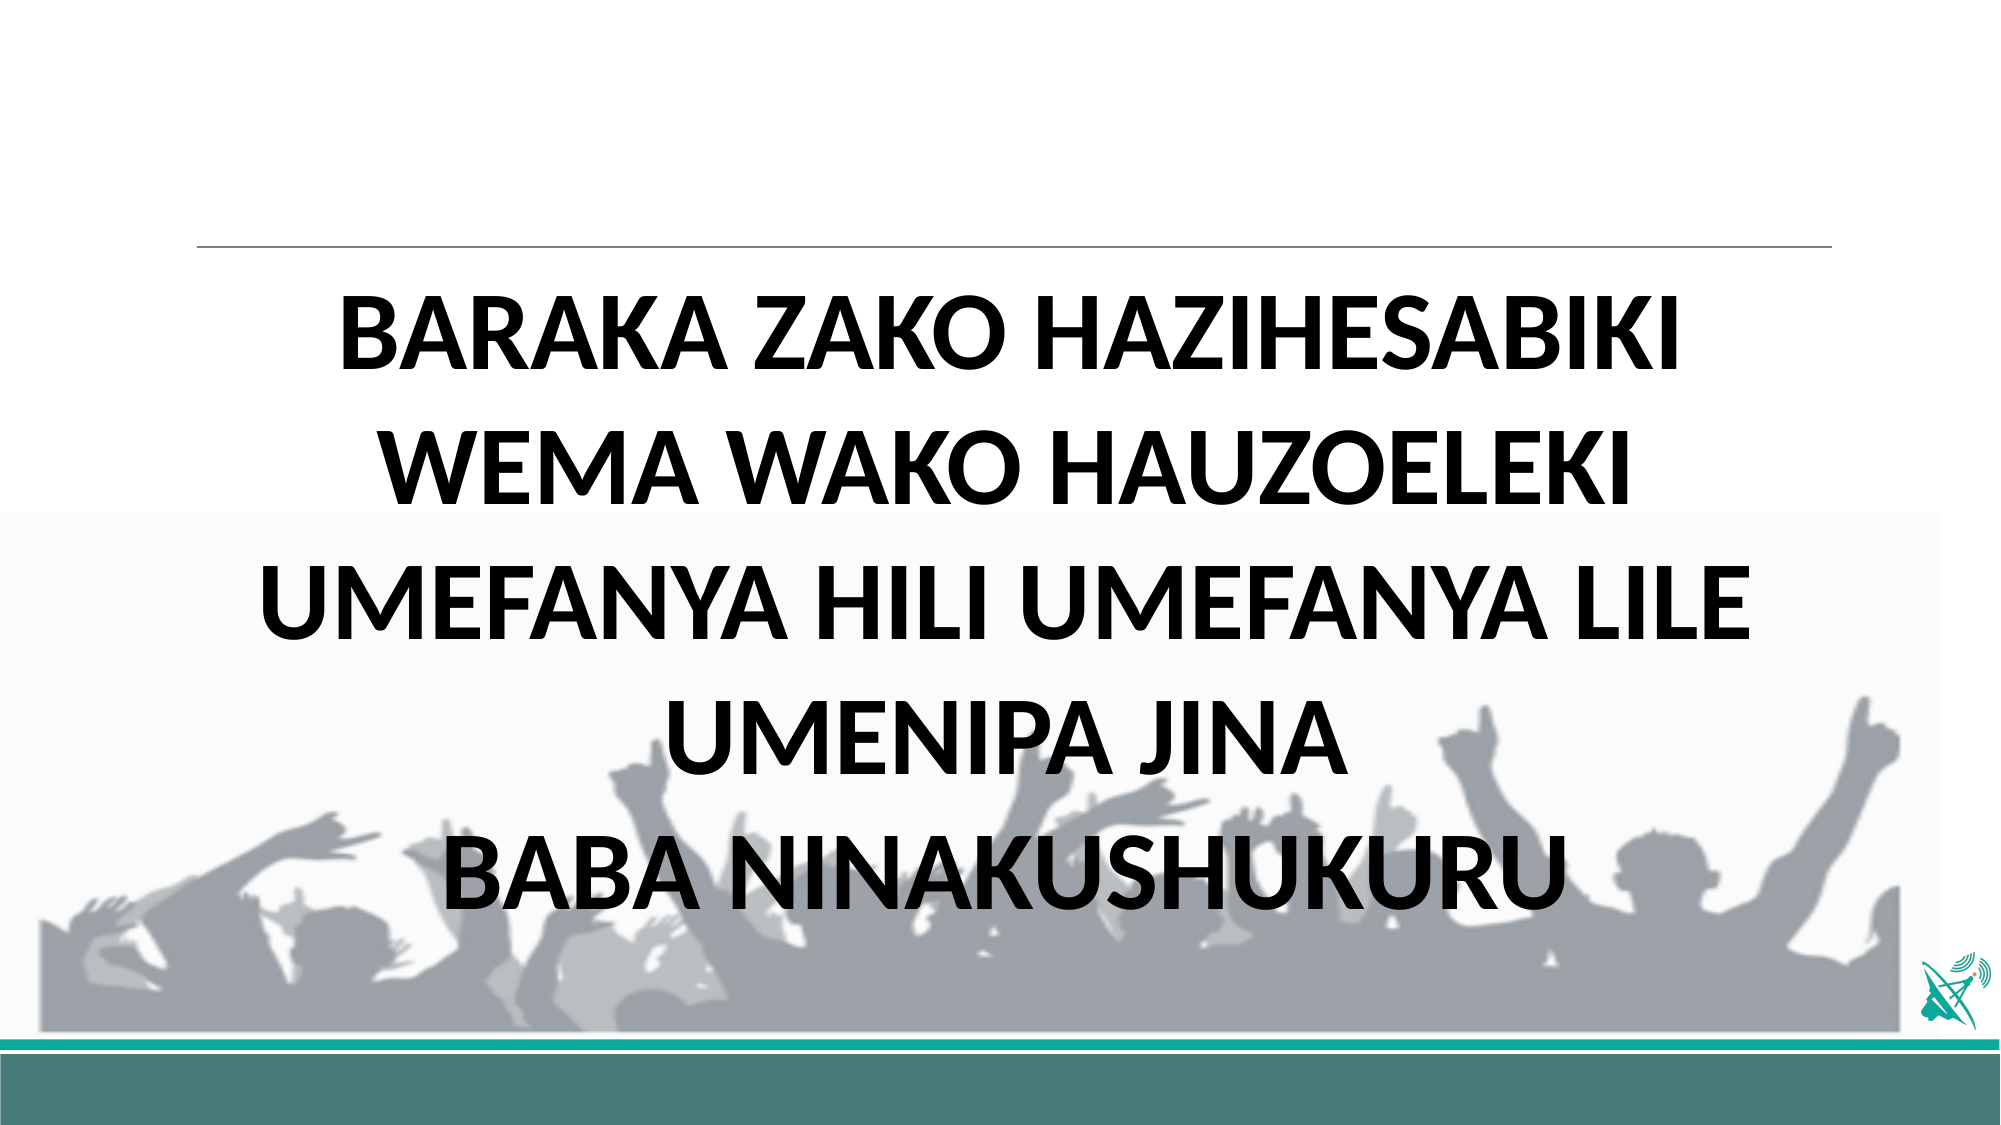

BARAKA ZAKO HAZIHESABIKI
WEMA WAKO HAUZOELEKI
UMEFANYA HILI UMEFANYA LILE UMENIPA JINA
BABA NINAKUSHUKURU